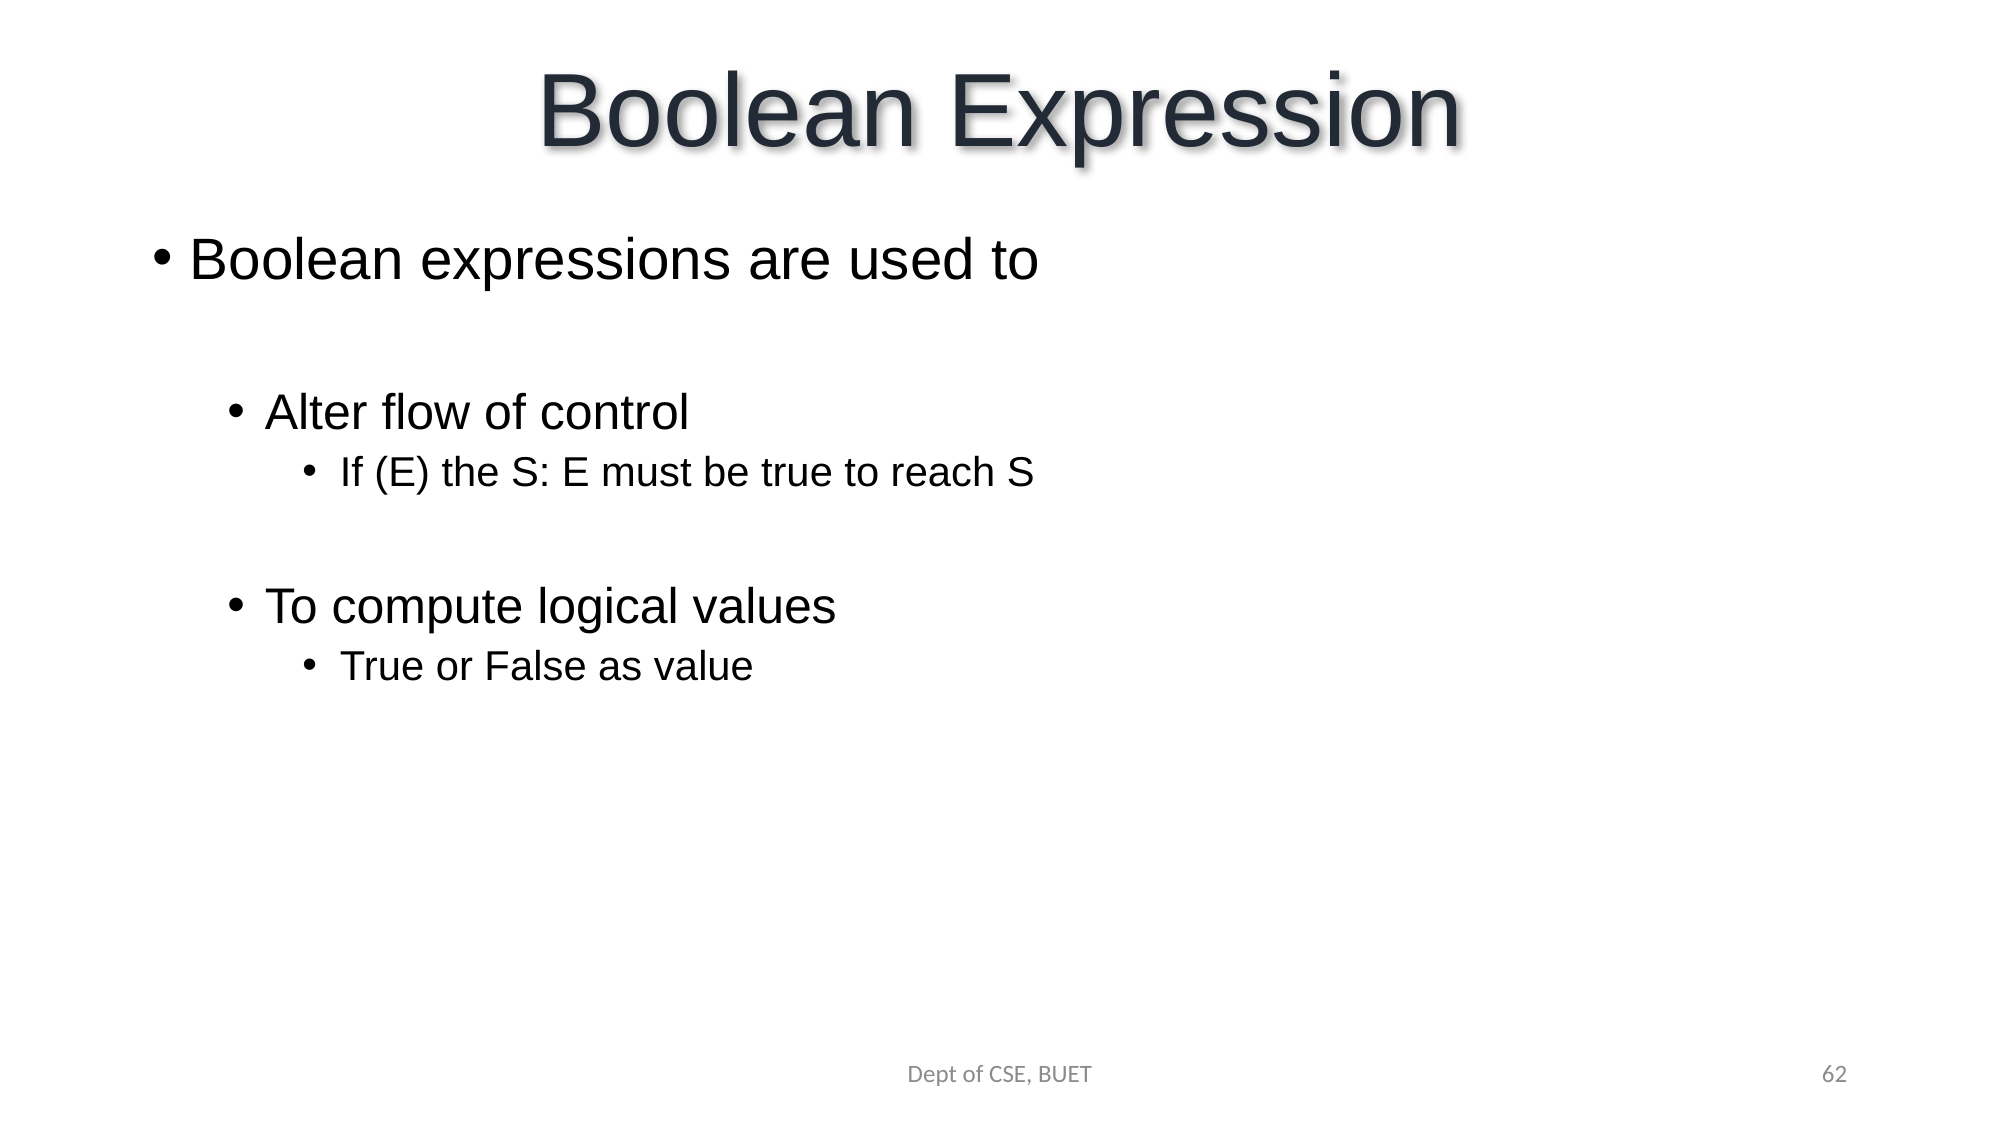

# Boolean Expression
Boolean expressions are used to

Alter flow of control
If (E) the S: E must be true to reach S

To compute logical values
True or False as value

Dept of CSE, BUET
62